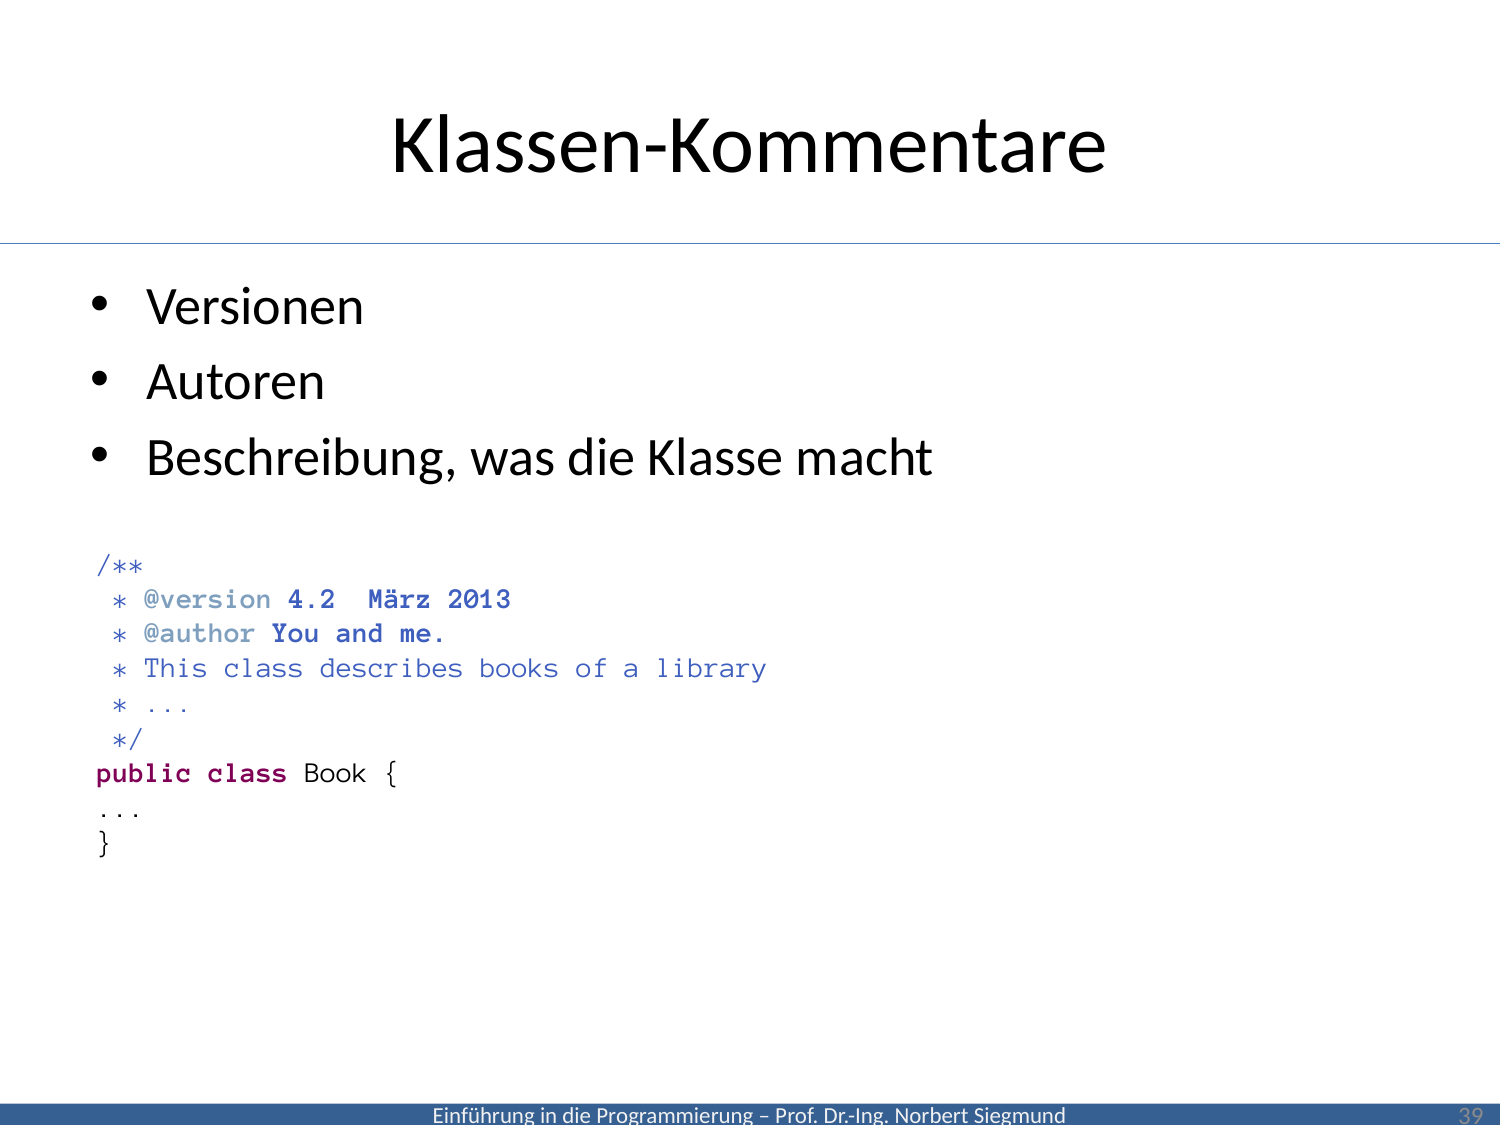

# Klassen-Kommentare
Versionen
Autoren
Beschreibung, was die Klasse macht
/**
 * @version 4.2  März 2013
 * @author You and me.
 * This class describes books of a library
 * ...
 */
public class Book {
...
}
39